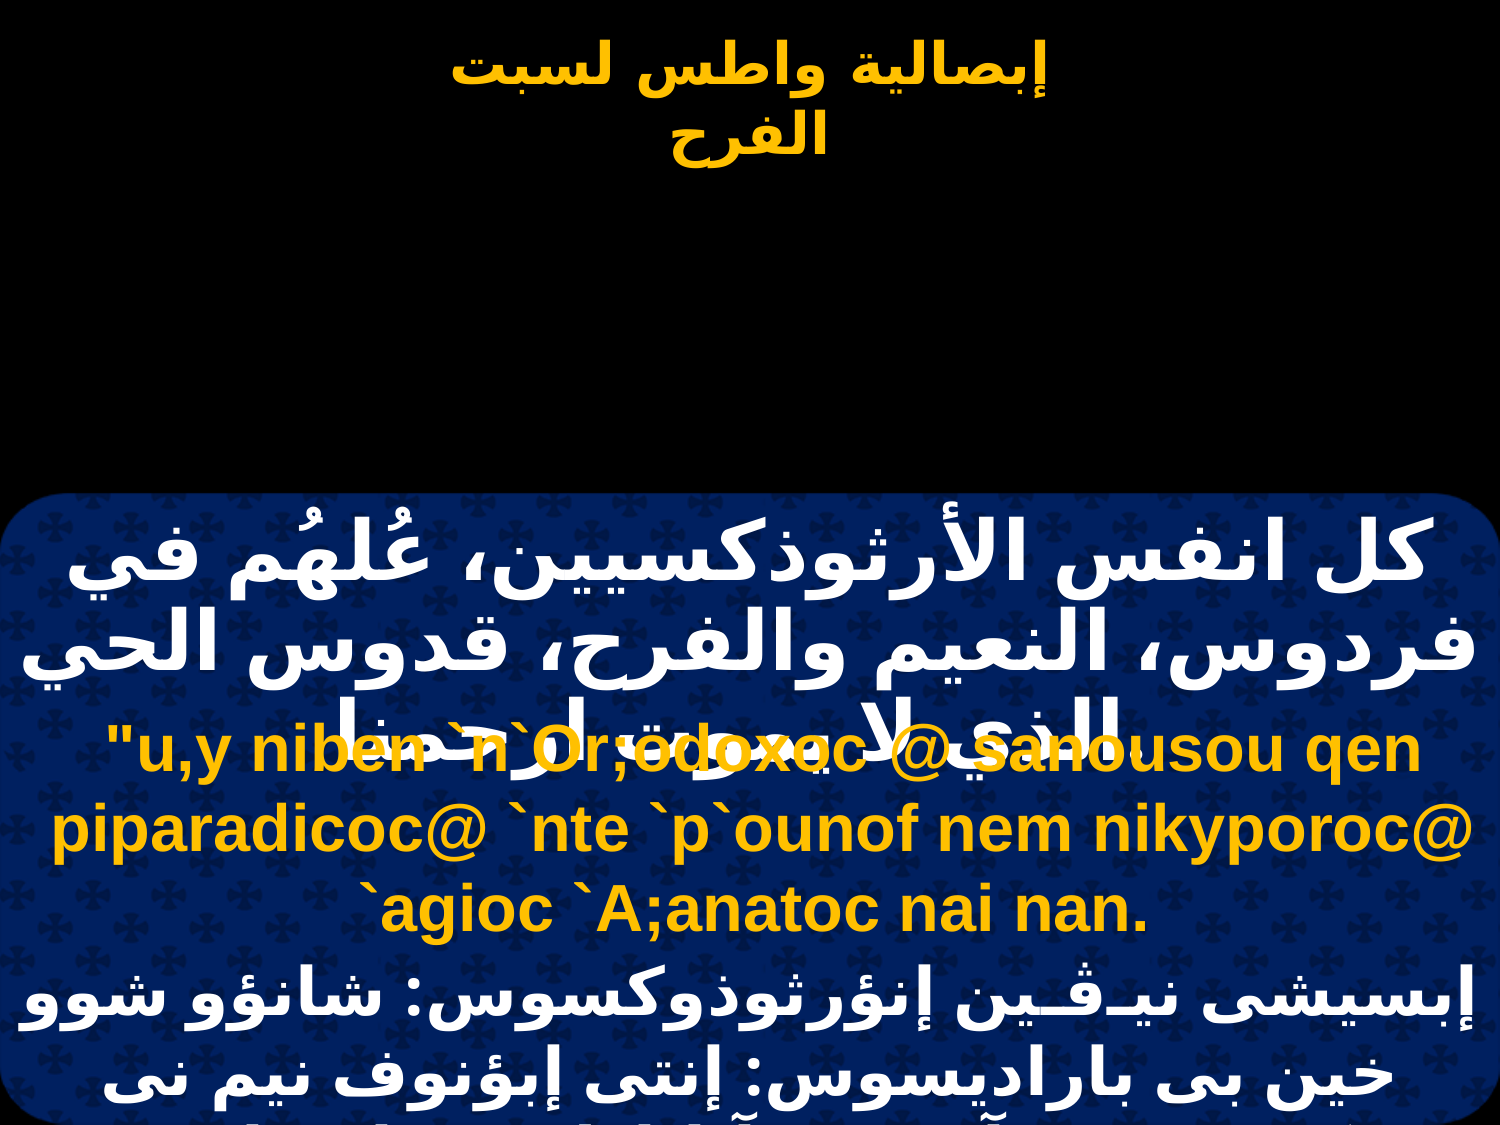

كل انفس الأرثوذكسيين، عُلهُم في فردوس، النعيم والفرح، قدوس الحي الذي لا يموت ارحمنا.

"u,y niben `n`Or;odoxoc @ sanousou qen piparadicoc@ `nte `p`ounof nem nikyporoc@ `agioc `A;anatoc nai nan.
إبسيشى نيـﭬـين إنؤرثوذوكسوس: شانؤو شوو خين بى باراديسوس: إنتى إبؤنوف نيم نى كيبوروس: آجيوس آثاناطوس ناى نان.